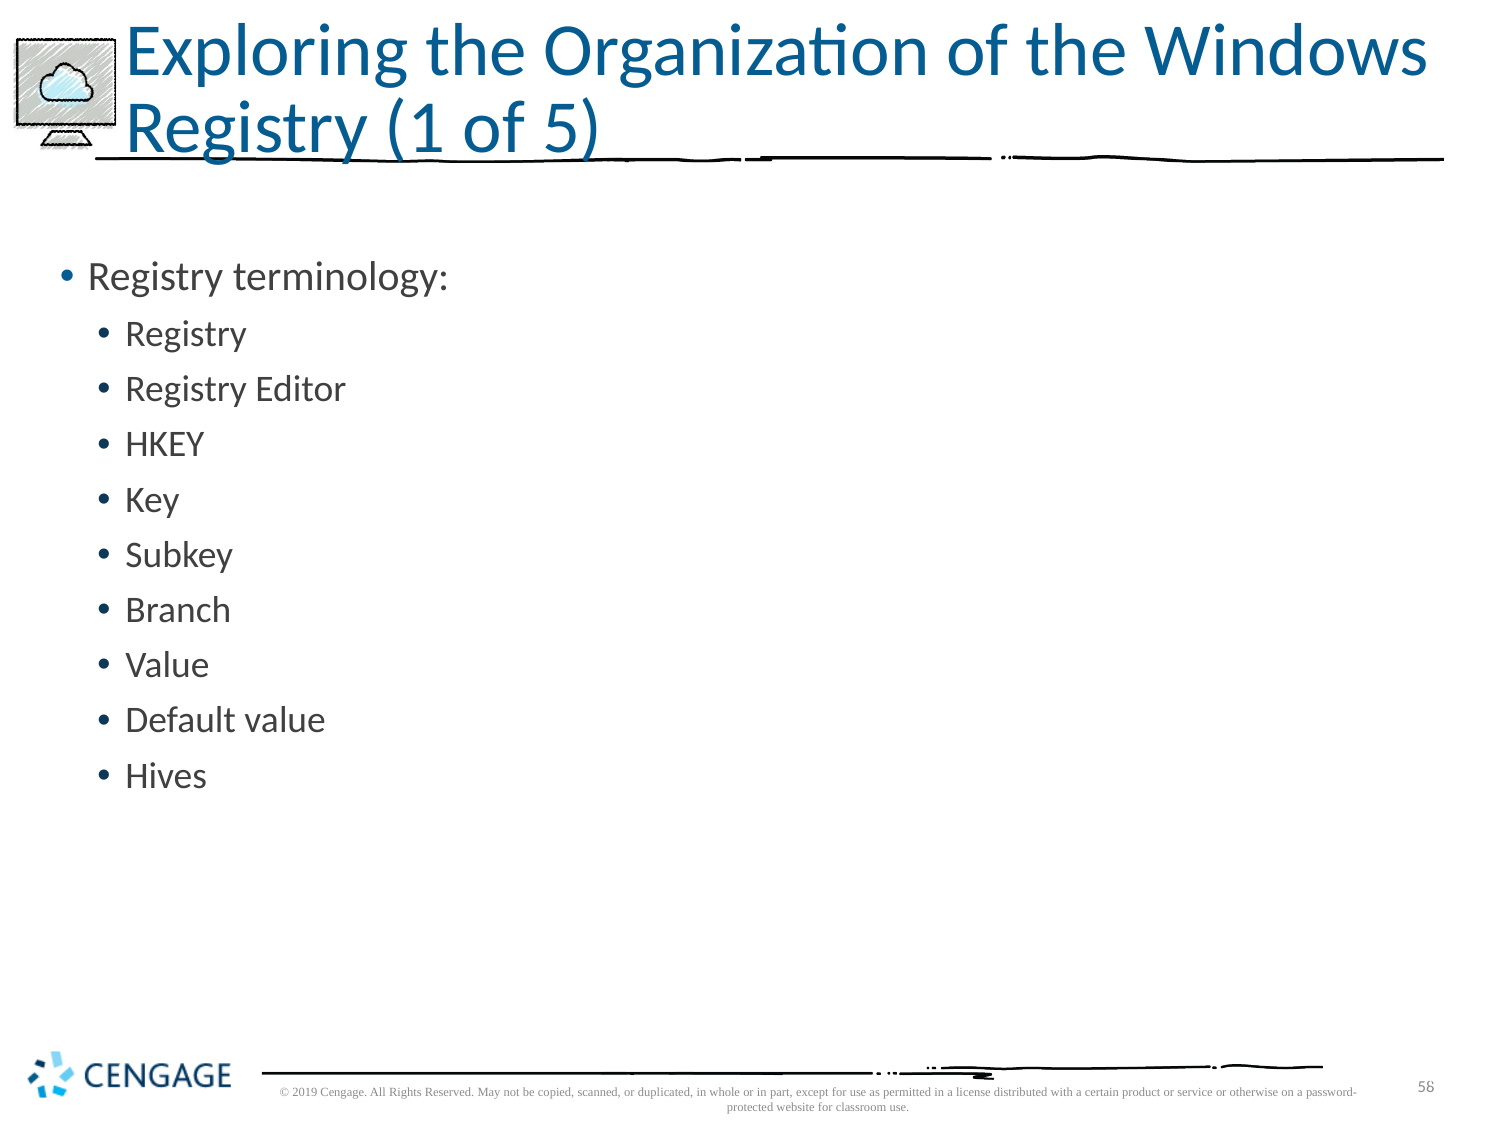

# Exploring the Organization of the Windows Registry (1 of 5)
Registry terminology:
Registry
Registry Editor
HKEY
Key
Subkey
Branch
Value
Default value
Hives
58
© 2019 Cengage. All Rights Reserved. May not be copied, scanned, or duplicated, in whole or in part, except for use as permitted in a license distributed with a certain product or service or otherwise on a password-protected website for classroom use.